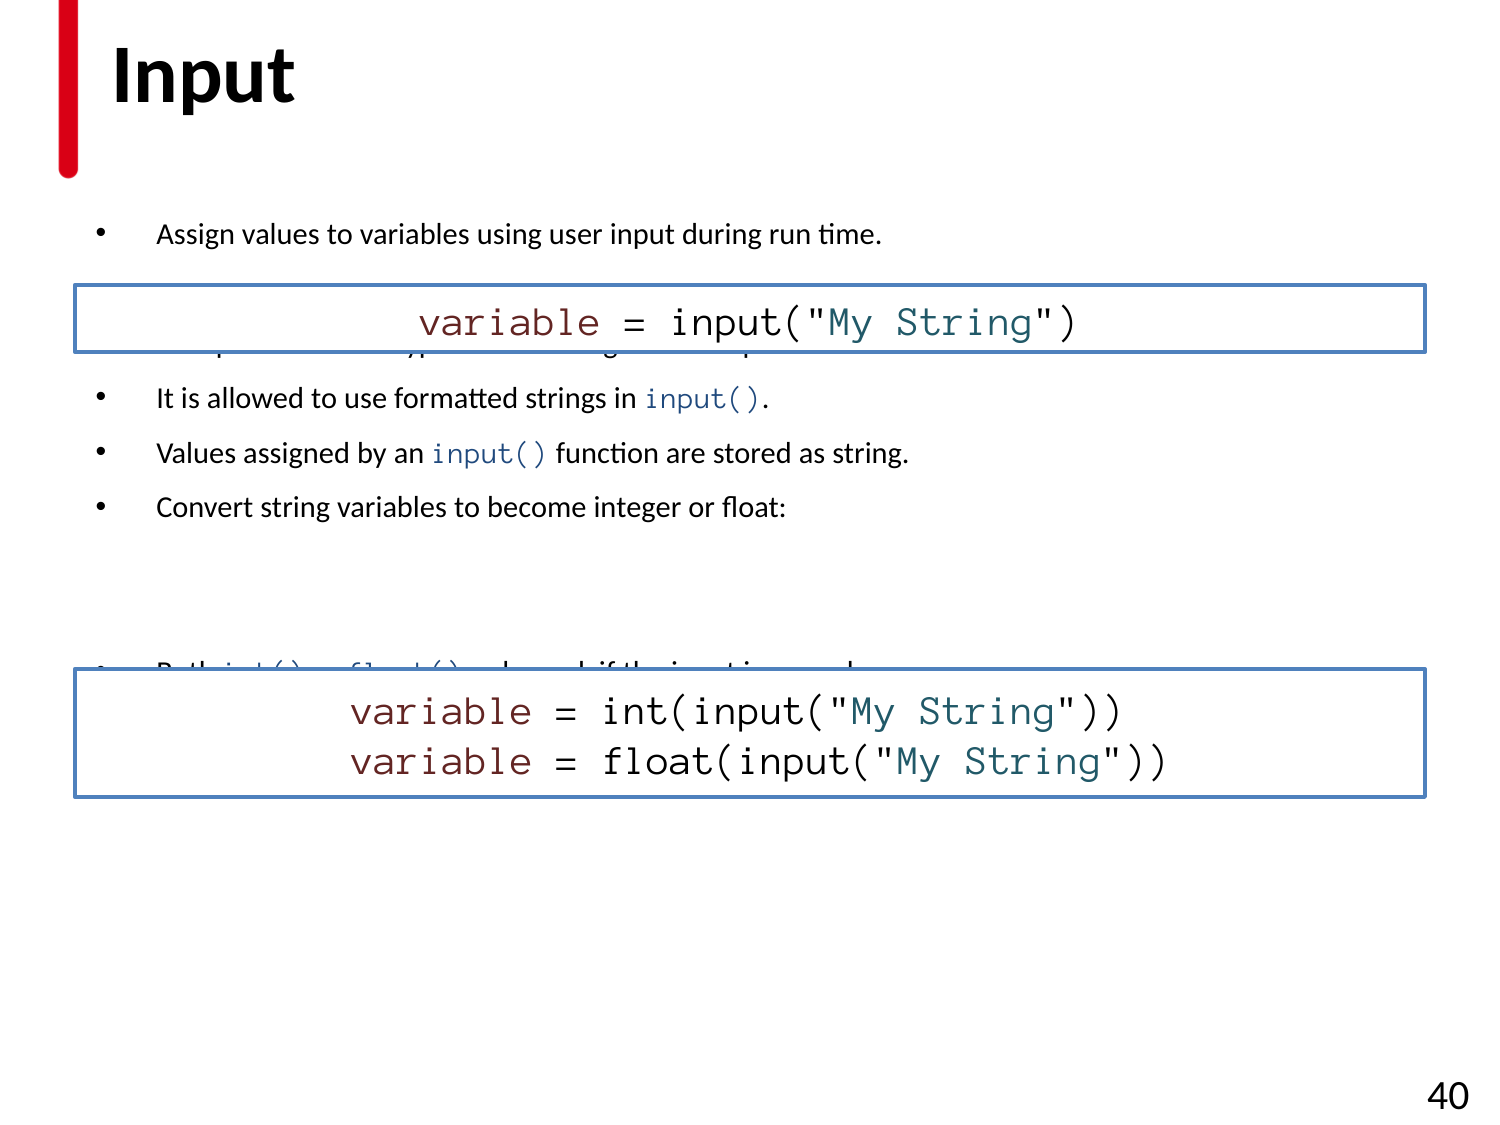

# Input
Assign values to variables using user input during run time.

It requires users to type in something and then press ENTER.
It is allowed to use formatted strings in input().
Values assigned by an input() function are stored as string.
Convert string variables to become integer or float:

Both int() or float() only work if the input is a number.
variable = input("My String")
	variable = int(input("My String"))
	variable = float(input("My String"))